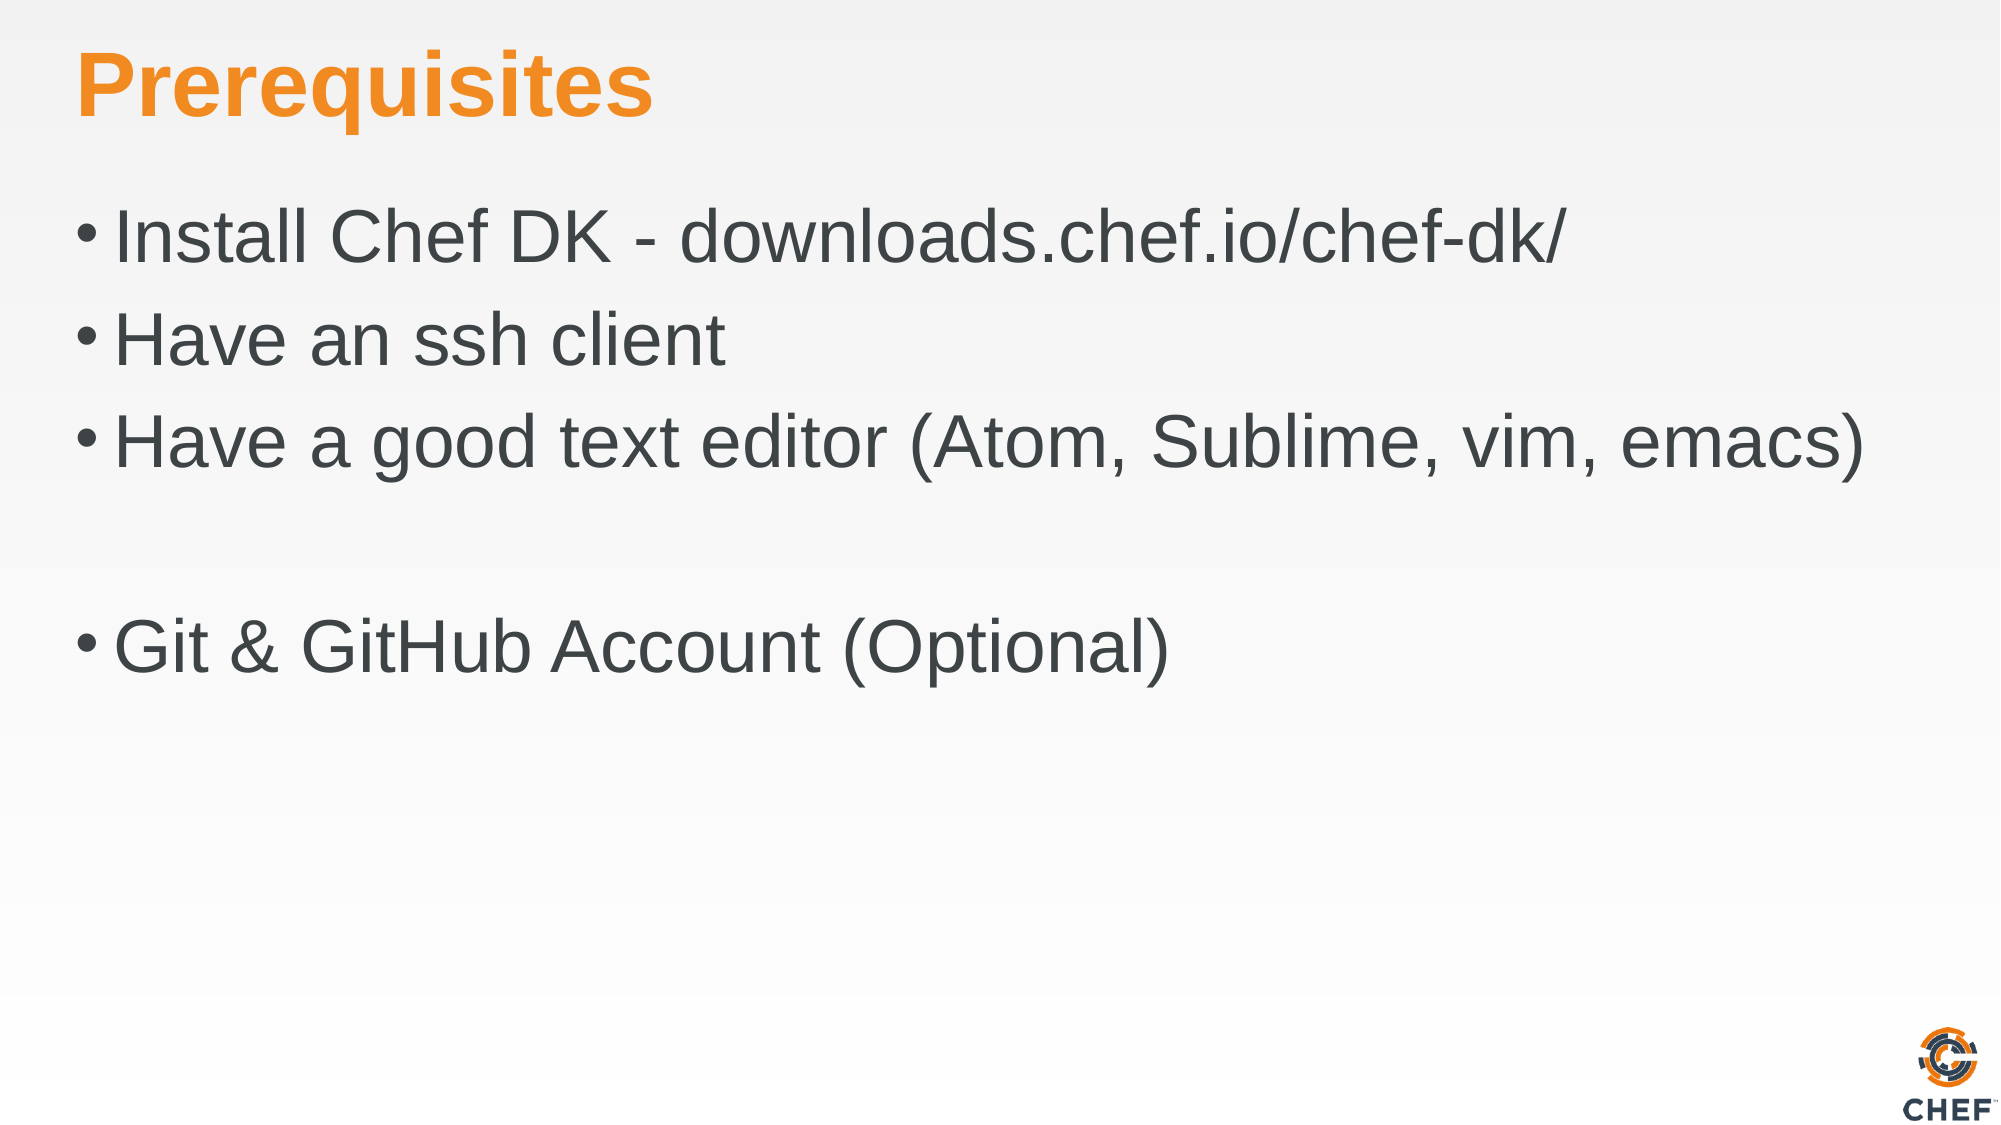

# Prerequisites
Install Chef DK - downloads.chef.io/chef-dk/
Have an ssh client
Have a good text editor (Atom, Sublime, vim, emacs)

Git & GitHub Account (Optional)